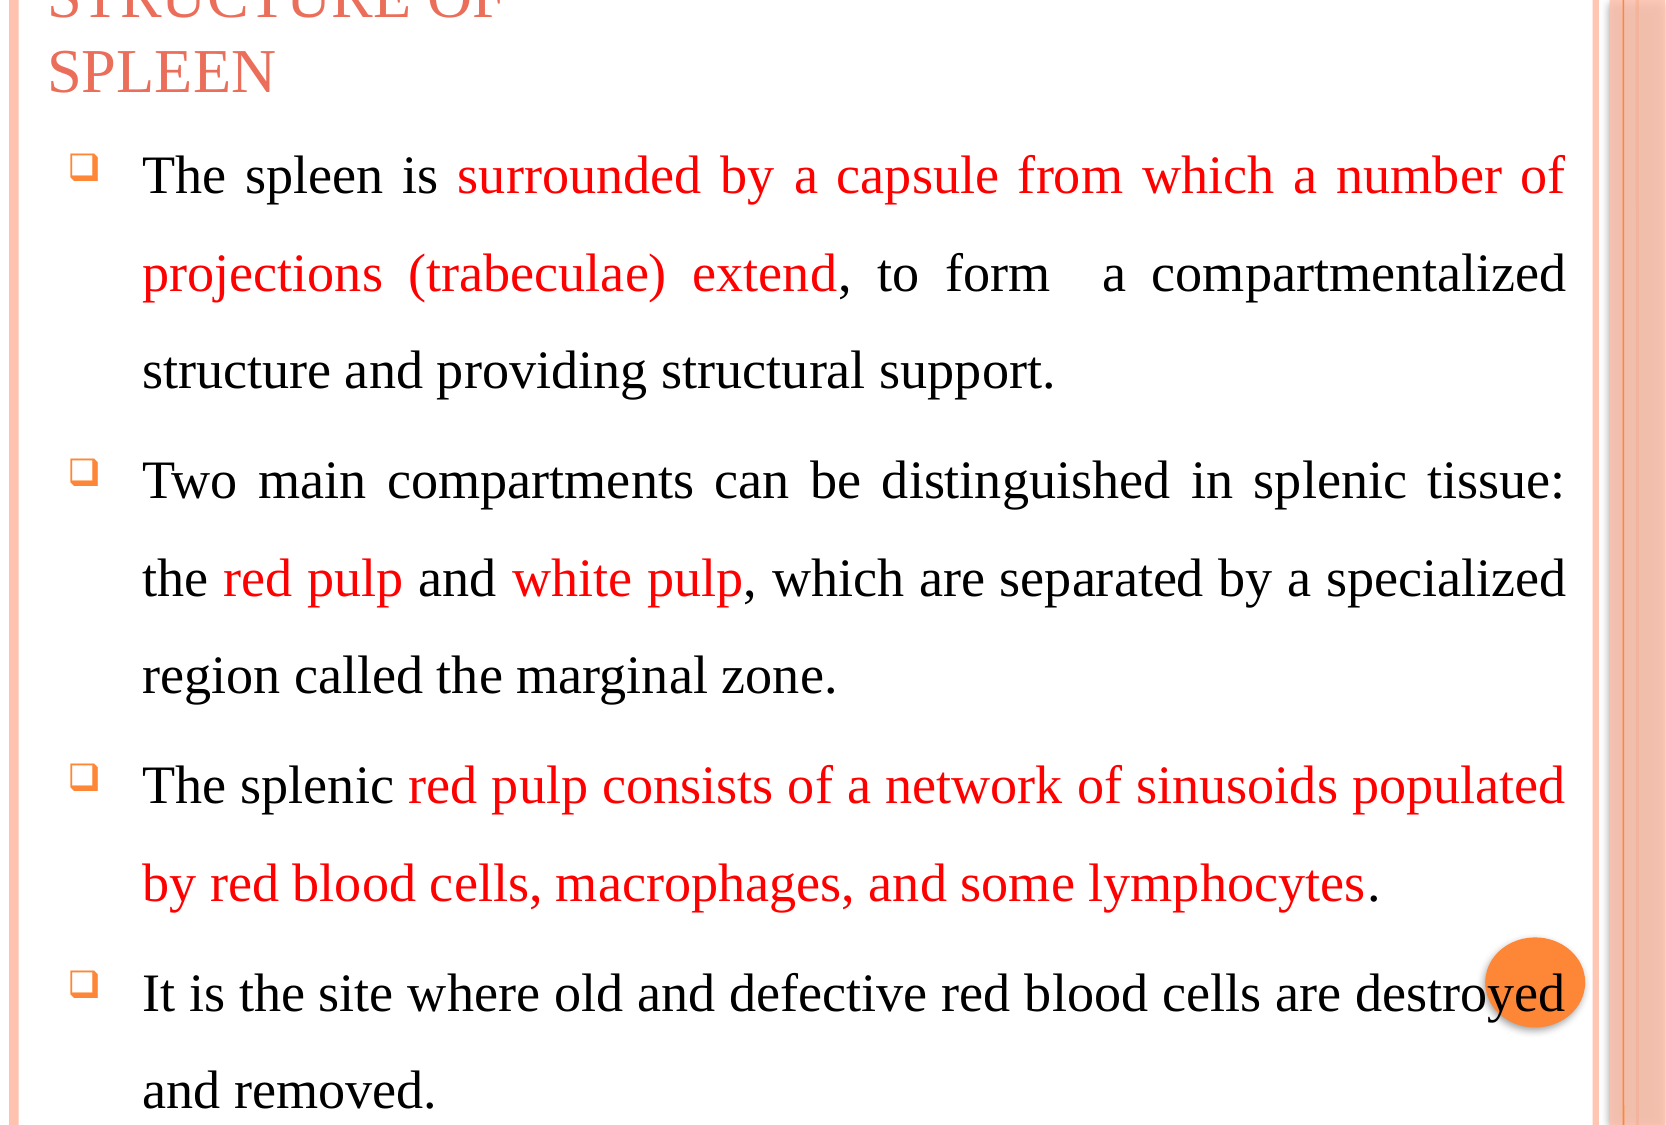

# Structure of Spleen
The spleen is surrounded by a capsule from which a number of projections (trabeculae) extend, to form  a compartmentalized structure and providing structural support.
Two main compartments can be distinguished in splenic tissue: the red pulp and white pulp, which are separated by a specialized region called the marginal zone.
The splenic red pulp consists of a network of sinusoids populated by red blood cells, macrophages, and some lymphocytes.
It is the site where old and defective red blood cells are destroyed and removed.